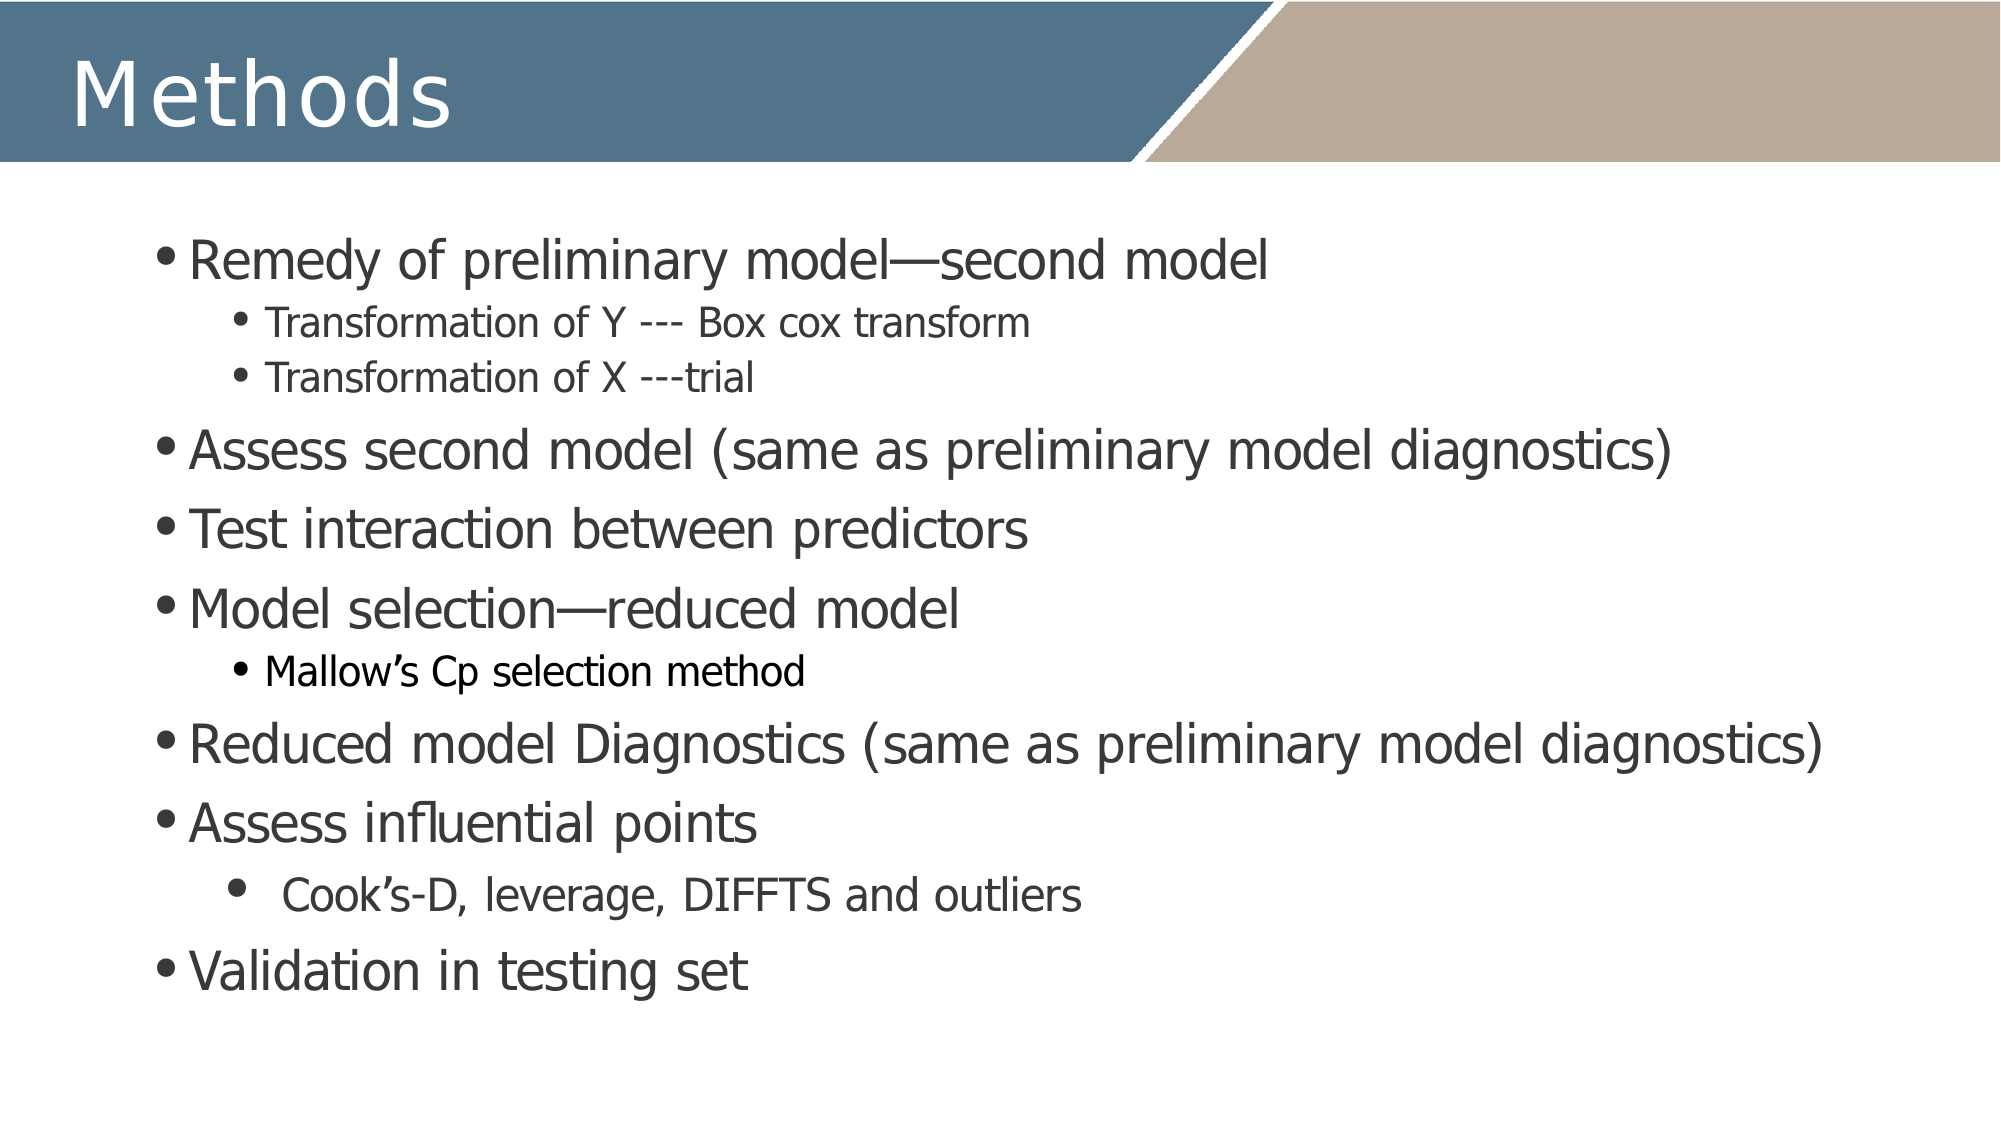

Methods
Remedy of preliminary model—second model
Transformation of Y --- Box cox transform
Transformation of X ---trial
Assess second model (same as preliminary model diagnostics)
Test interaction between predictors
Model selection—reduced model
Mallow’s Cp selection method
Reduced model Diagnostics (same as preliminary model diagnostics)
Assess influential points
 Cook’s-D, leverage, DIFFTS and outliers
Validation in testing set